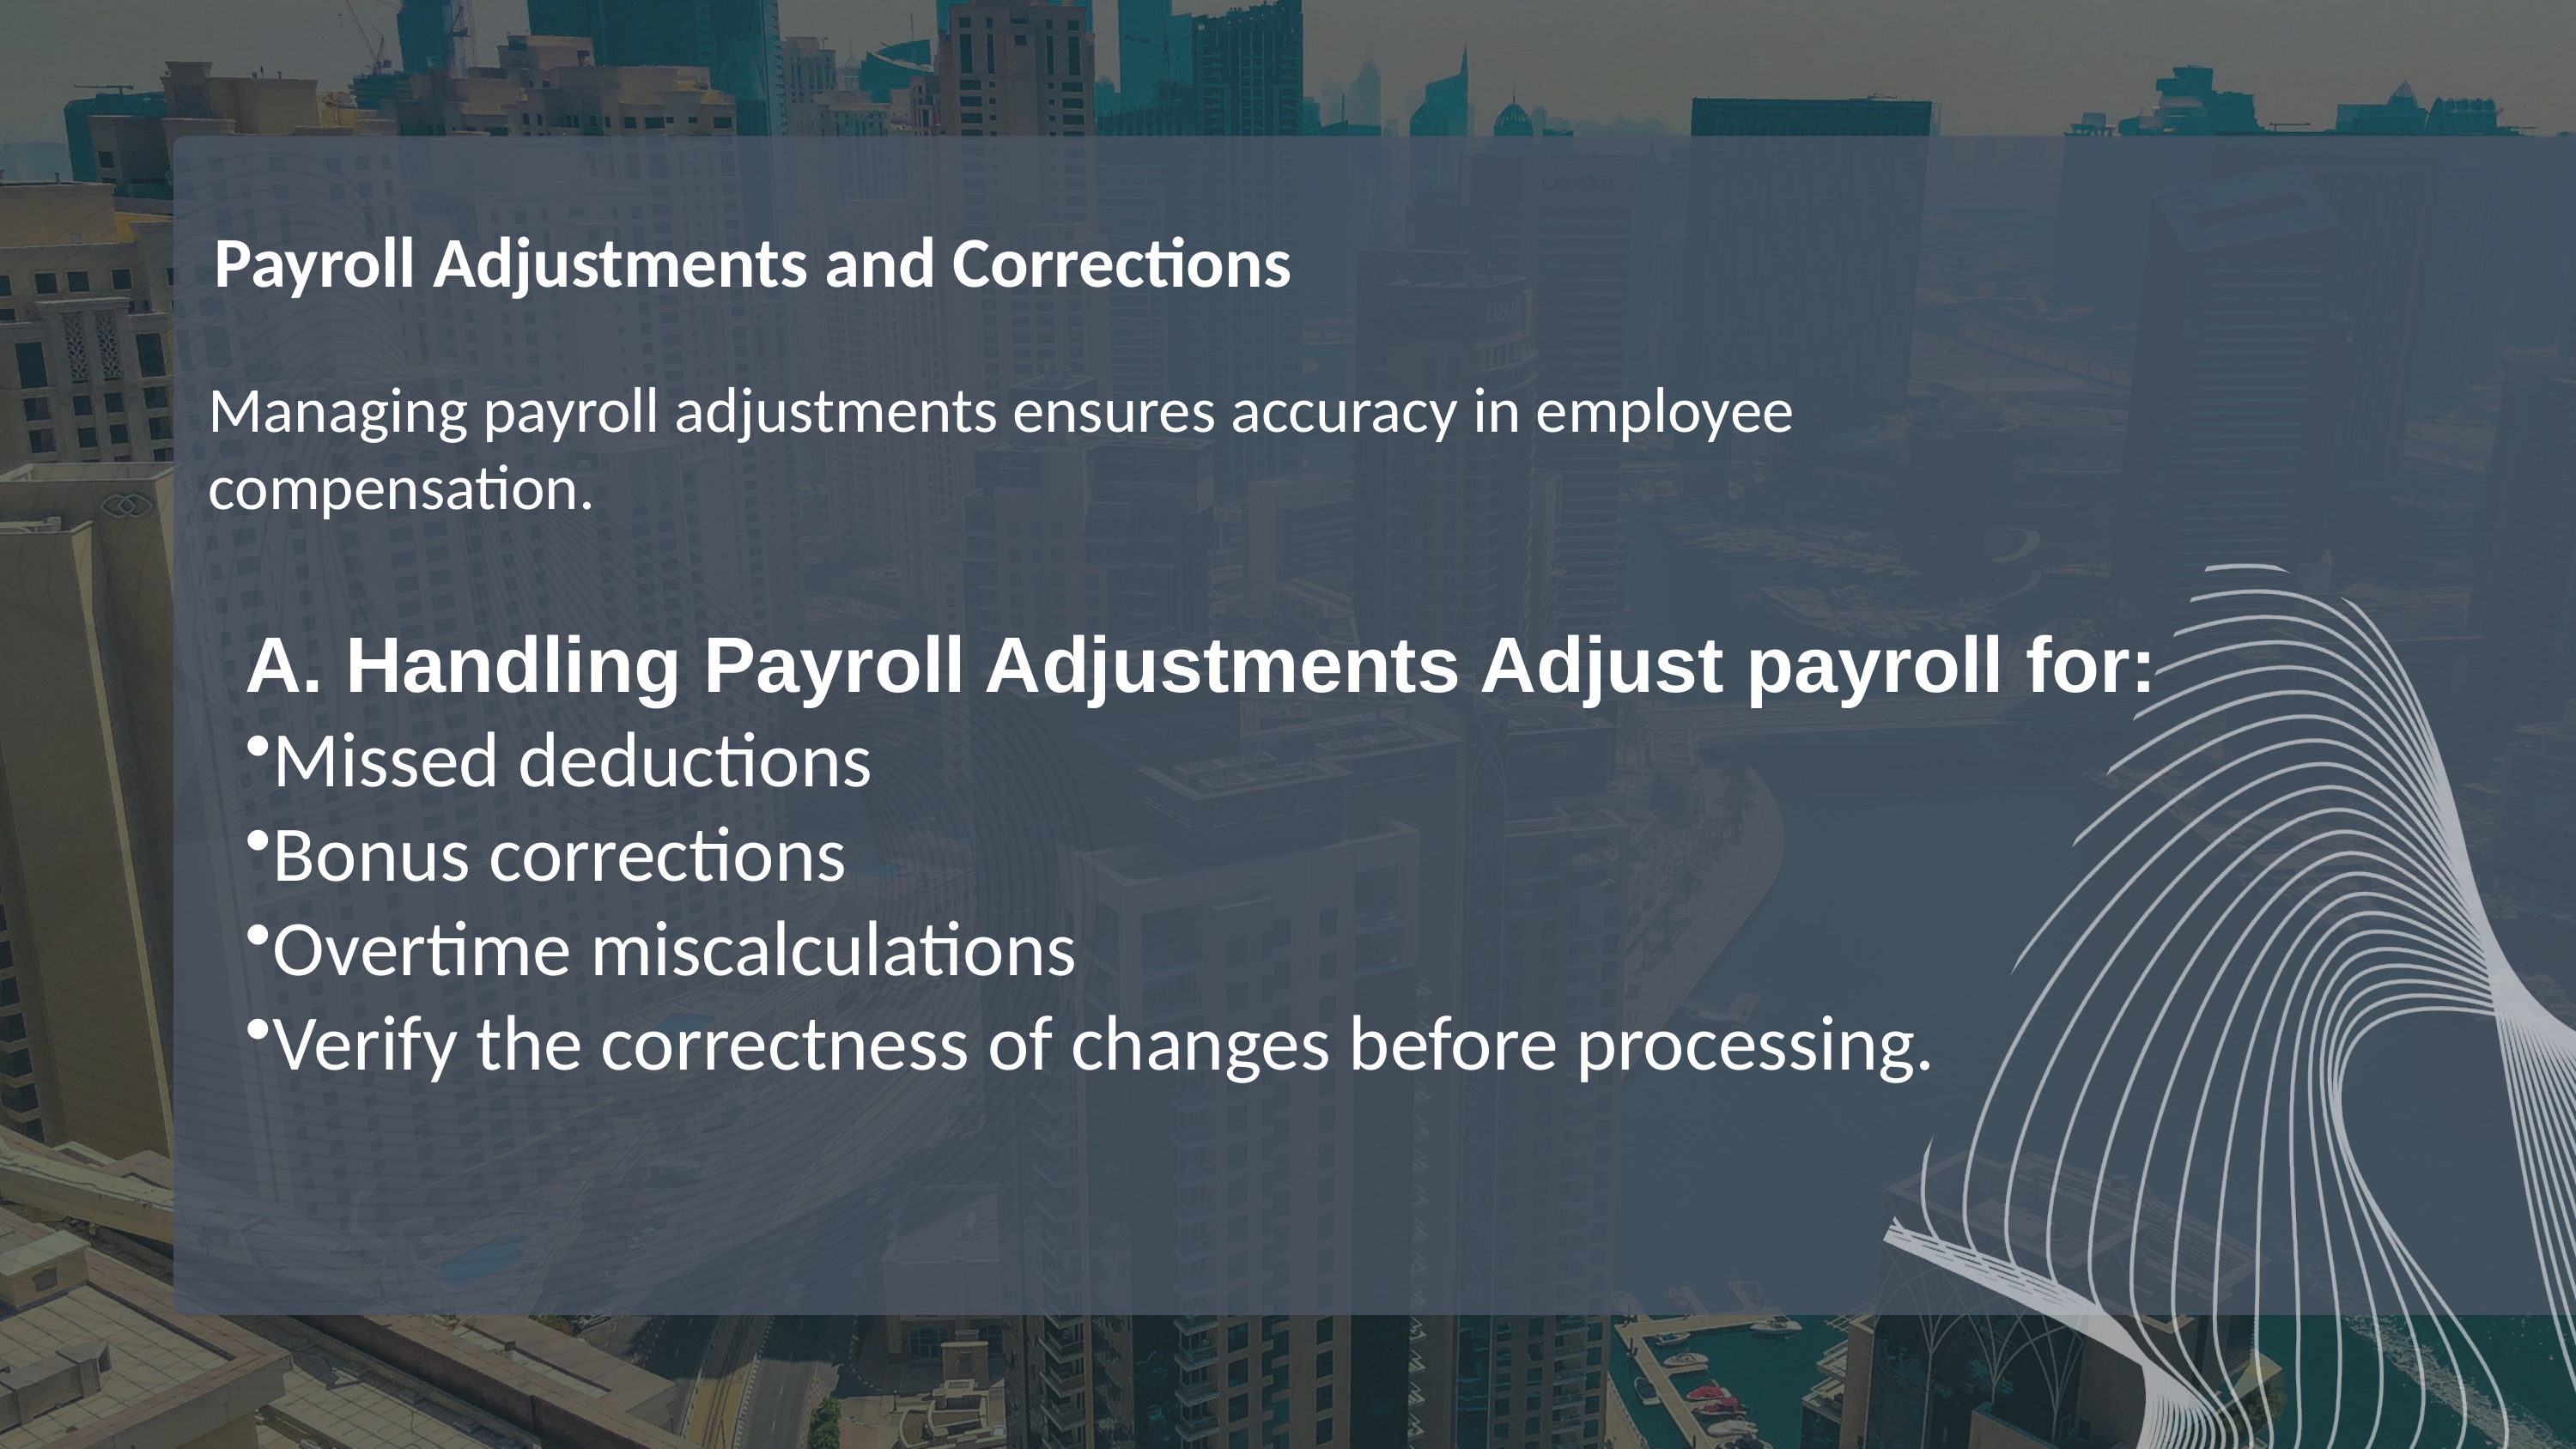

Payroll Adjustments and Corrections
Managing payroll adjustments ensures accuracy in employee compensation.
A. Handling Payroll Adjustments Adjust payroll for:
Missed deductions
Bonus corrections
Overtime miscalculations
Verify the correctness of changes before processing.